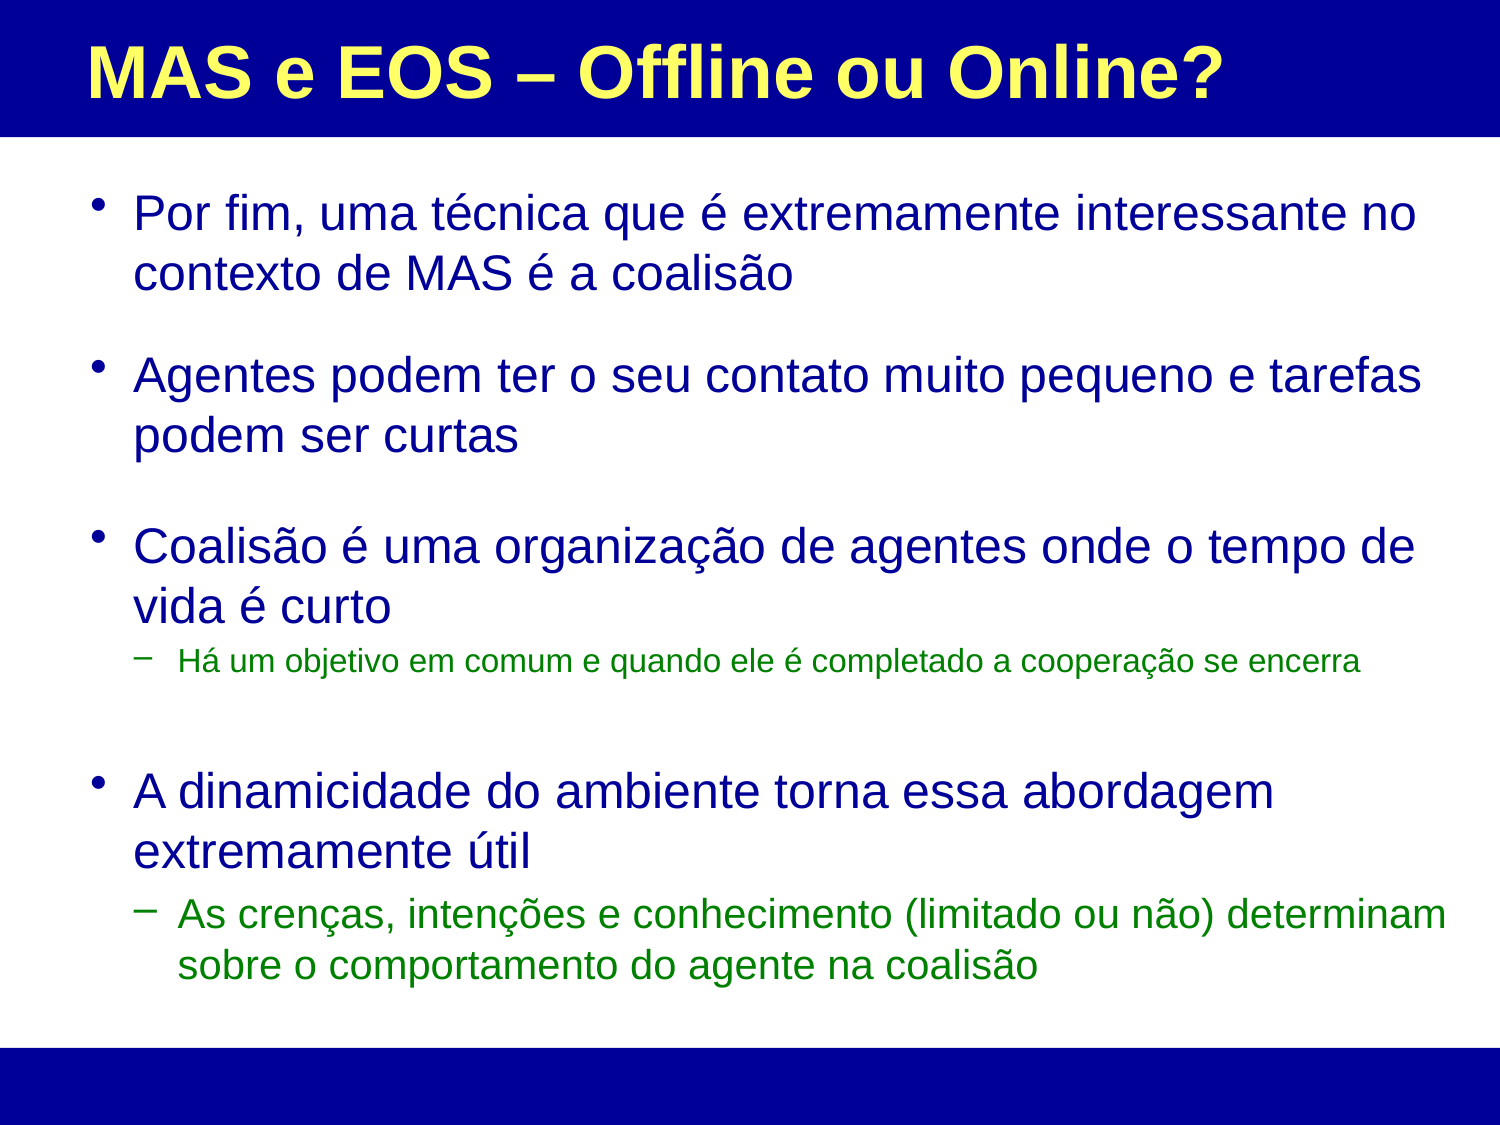

# MAS e EOS – Offline ou Online?
Por fim, uma técnica que é extremamente interessante no contexto de MAS é a coalisão

Agentes podem ter o seu contato muito pequeno e tarefas podem ser curtas

Coalisão é uma organização de agentes onde o tempo de vida é curto
Há um objetivo em comum e quando ele é completado a cooperação se encerra

A dinamicidade do ambiente torna essa abordagem extremamente útil
As crenças, intenções e conhecimento (limitado ou não) determinam sobre o comportamento do agente na coalisão